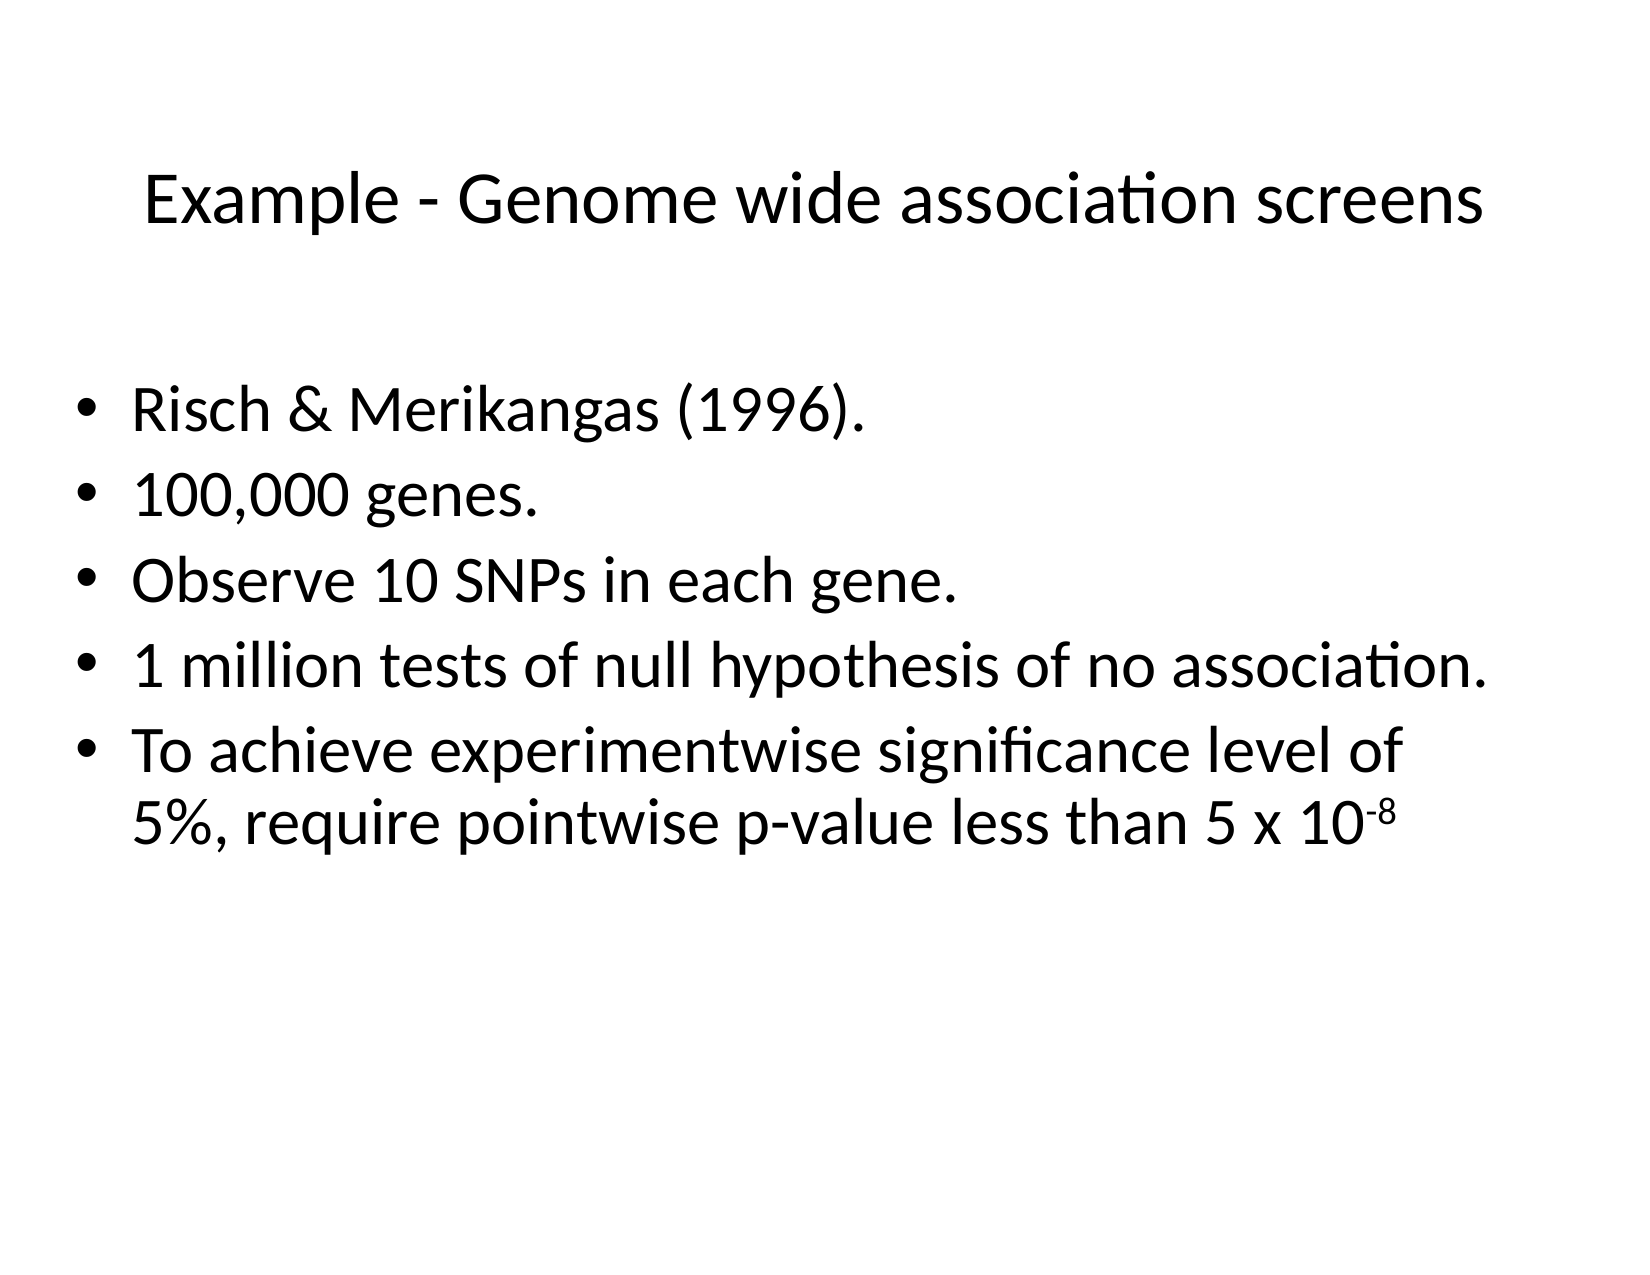

# Example - Genome wide association screens
Risch & Merikangas (1996).
100,000 genes.
Observe 10 SNPs in each gene.
1 million tests of null hypothesis of no association.
To achieve experimentwise significance level of 5%, require pointwise p-value less than 5 x 10-8